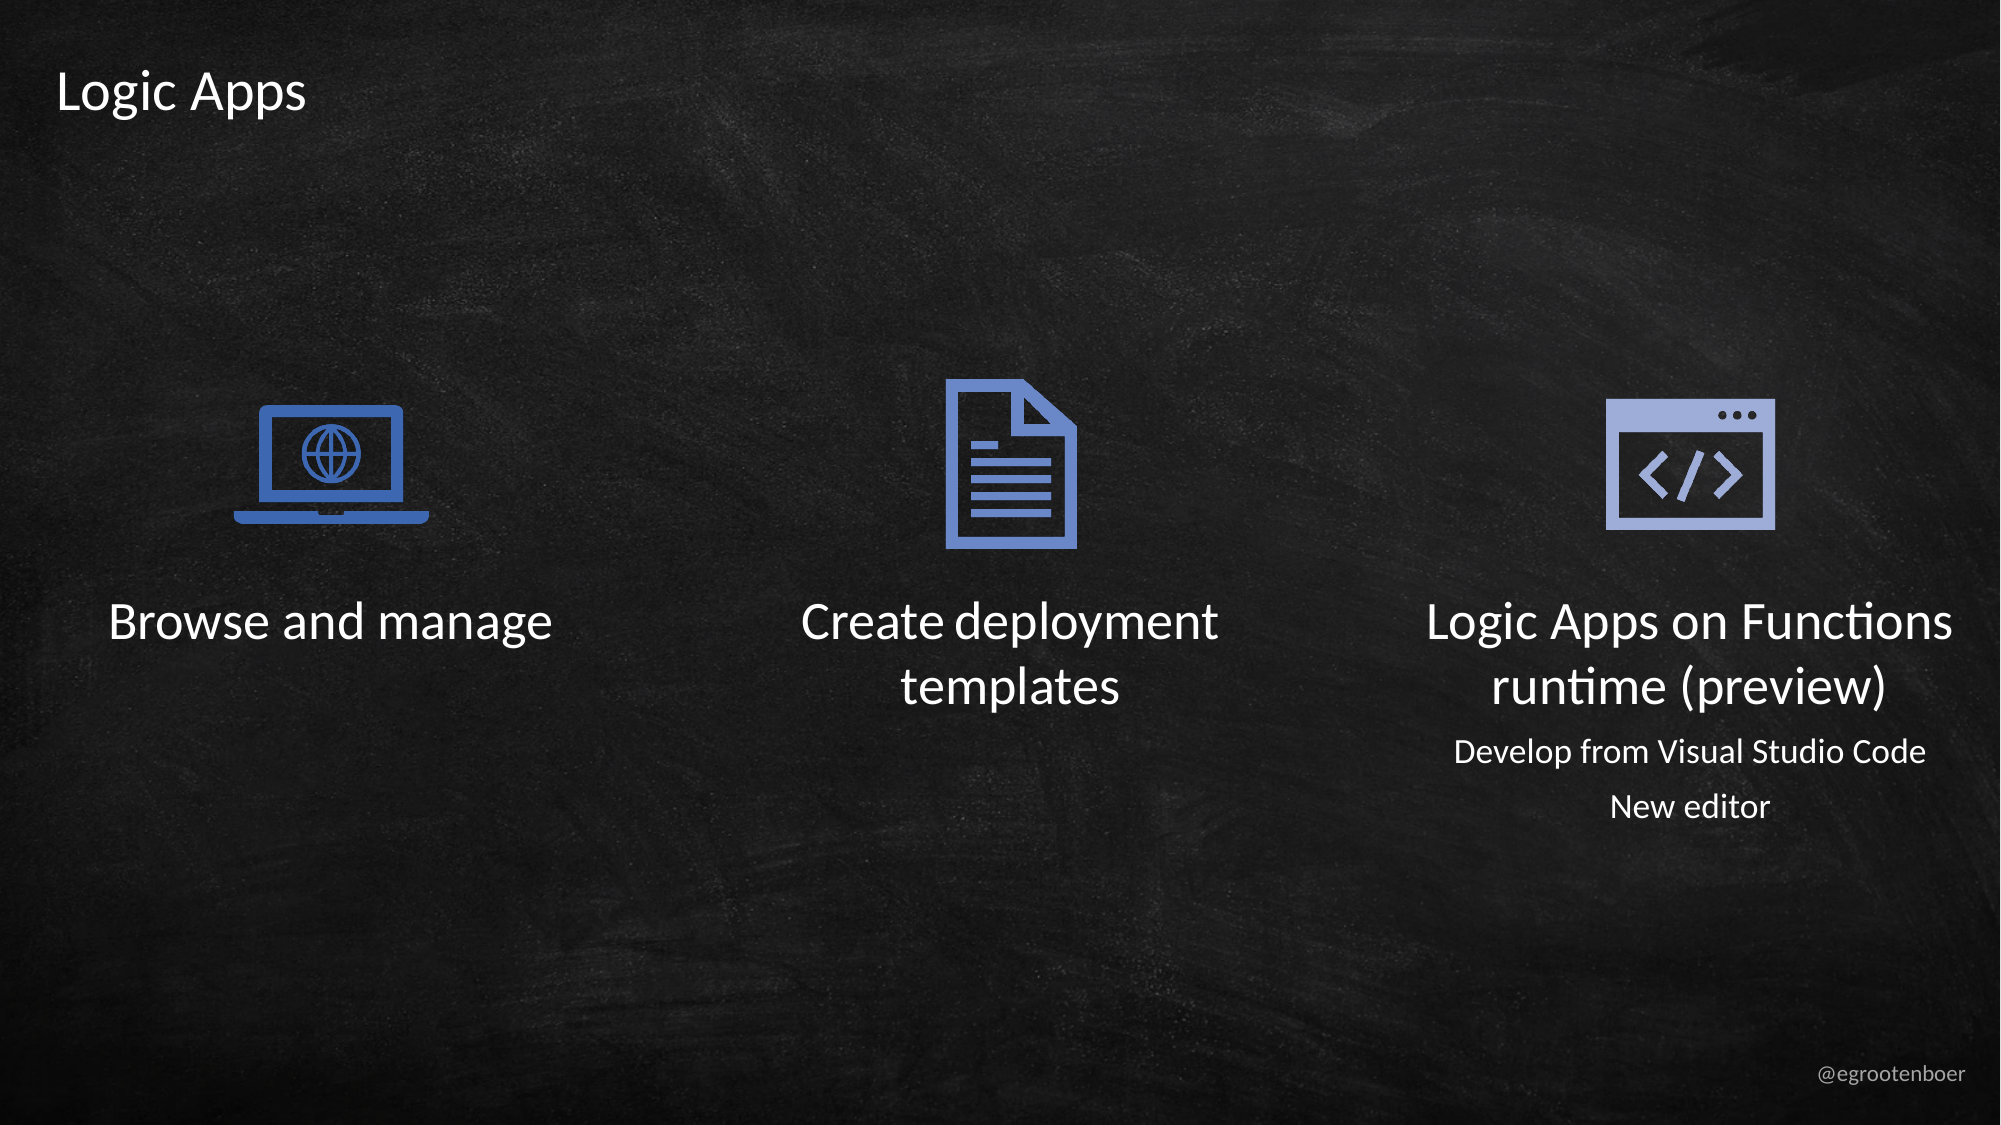

# Logic Apps
Browse and manage
Create deployment templates
Logic Apps on Functions runtime (preview)
Develop from Visual Studio Code
New editor